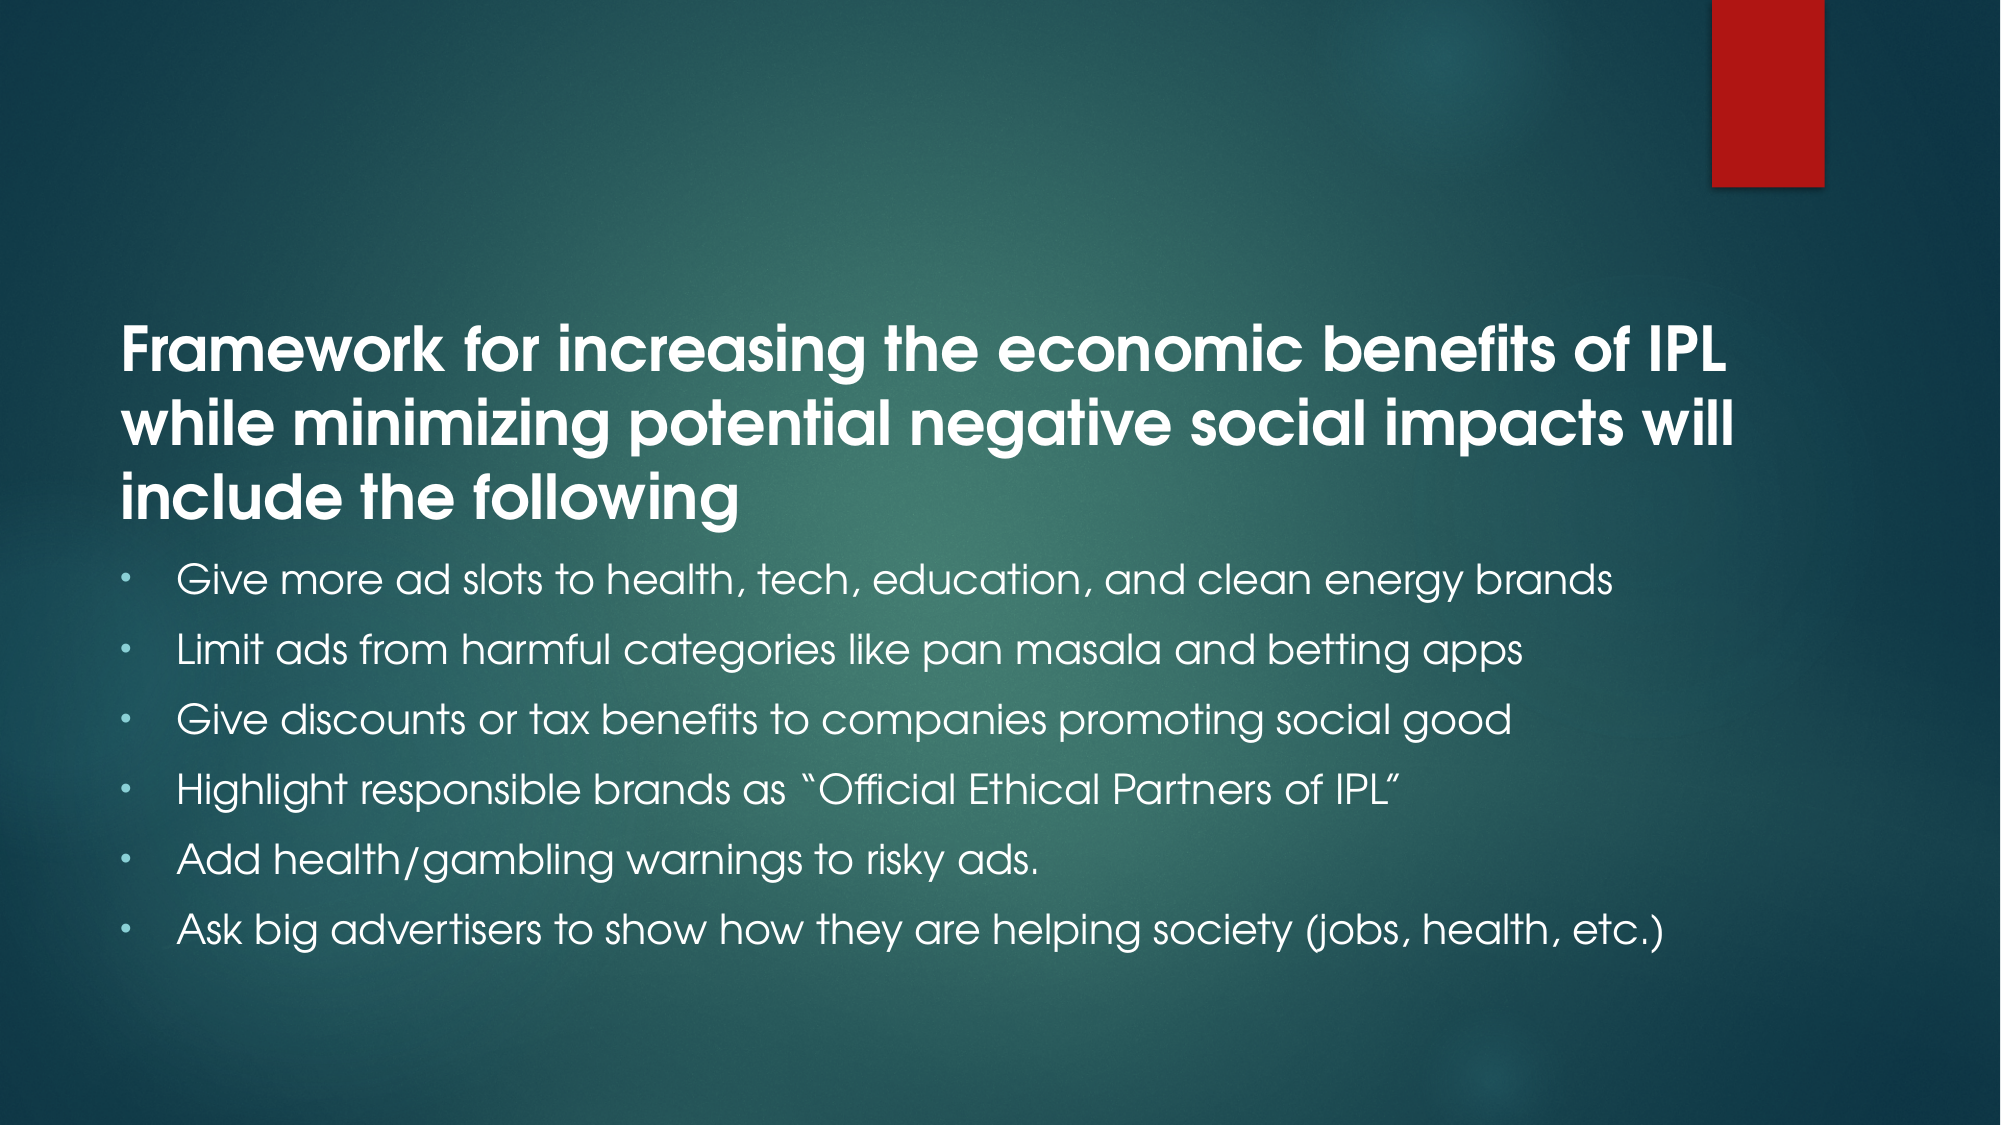

Framework for increasing the economic benefits of IPL while minimizing potential negative social impacts will include the following
Give more ad slots to health, tech, education, and clean energy brands
Limit ads from harmful categories like pan masala and betting apps
Give discounts or tax benefits to companies promoting social good
Highlight responsible brands as “Official Ethical Partners of IPL”
Add health/gambling warnings to risky ads.
Ask big advertisers to show how they are helping society (jobs, health, etc.)